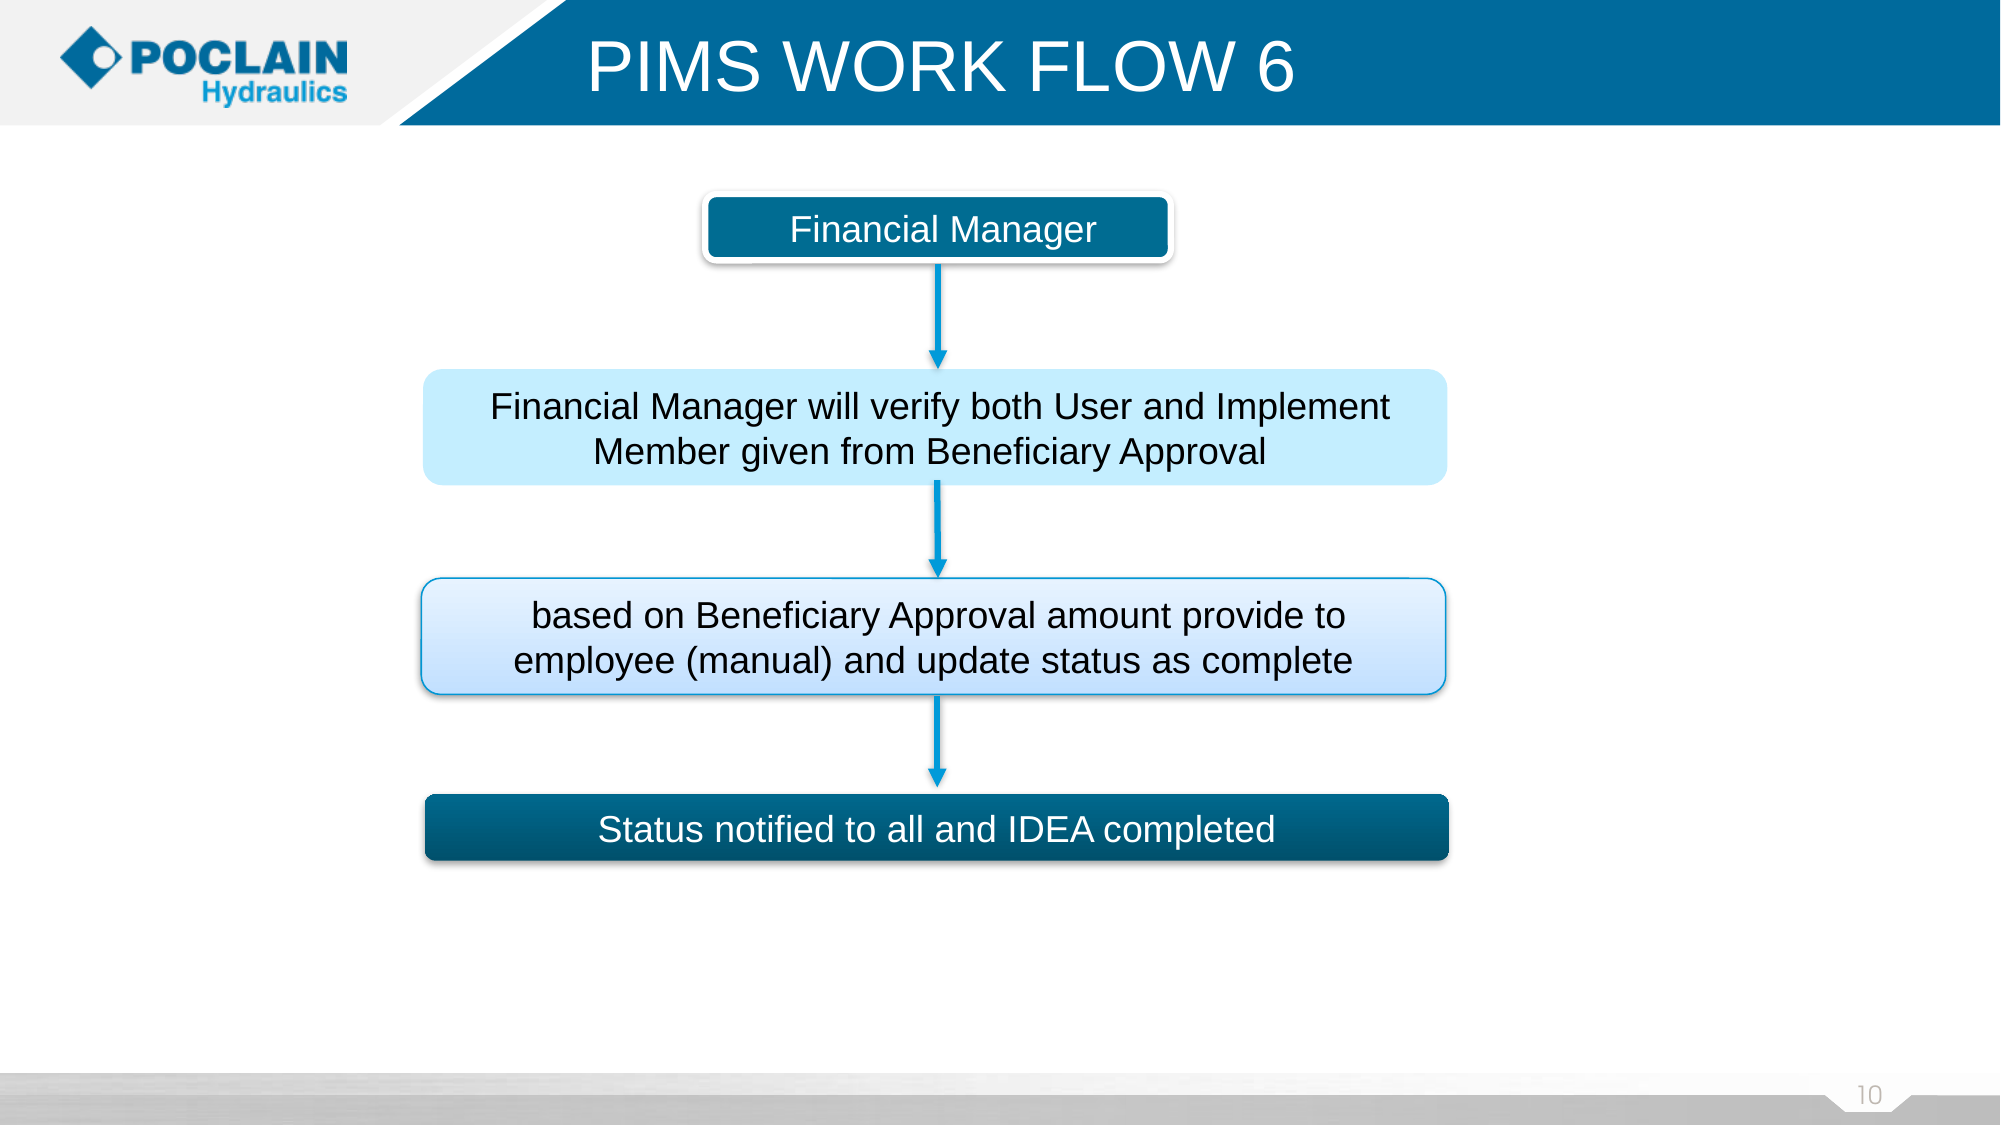

# PIMS work flow 6

 Financial Manager
 Financial Manager will verify both User and Implement Member given from Beneficiary Approval

 based on Beneficiary Approval amount provide to employee (manual) and update status as complete
Status notified to all and IDEA completed